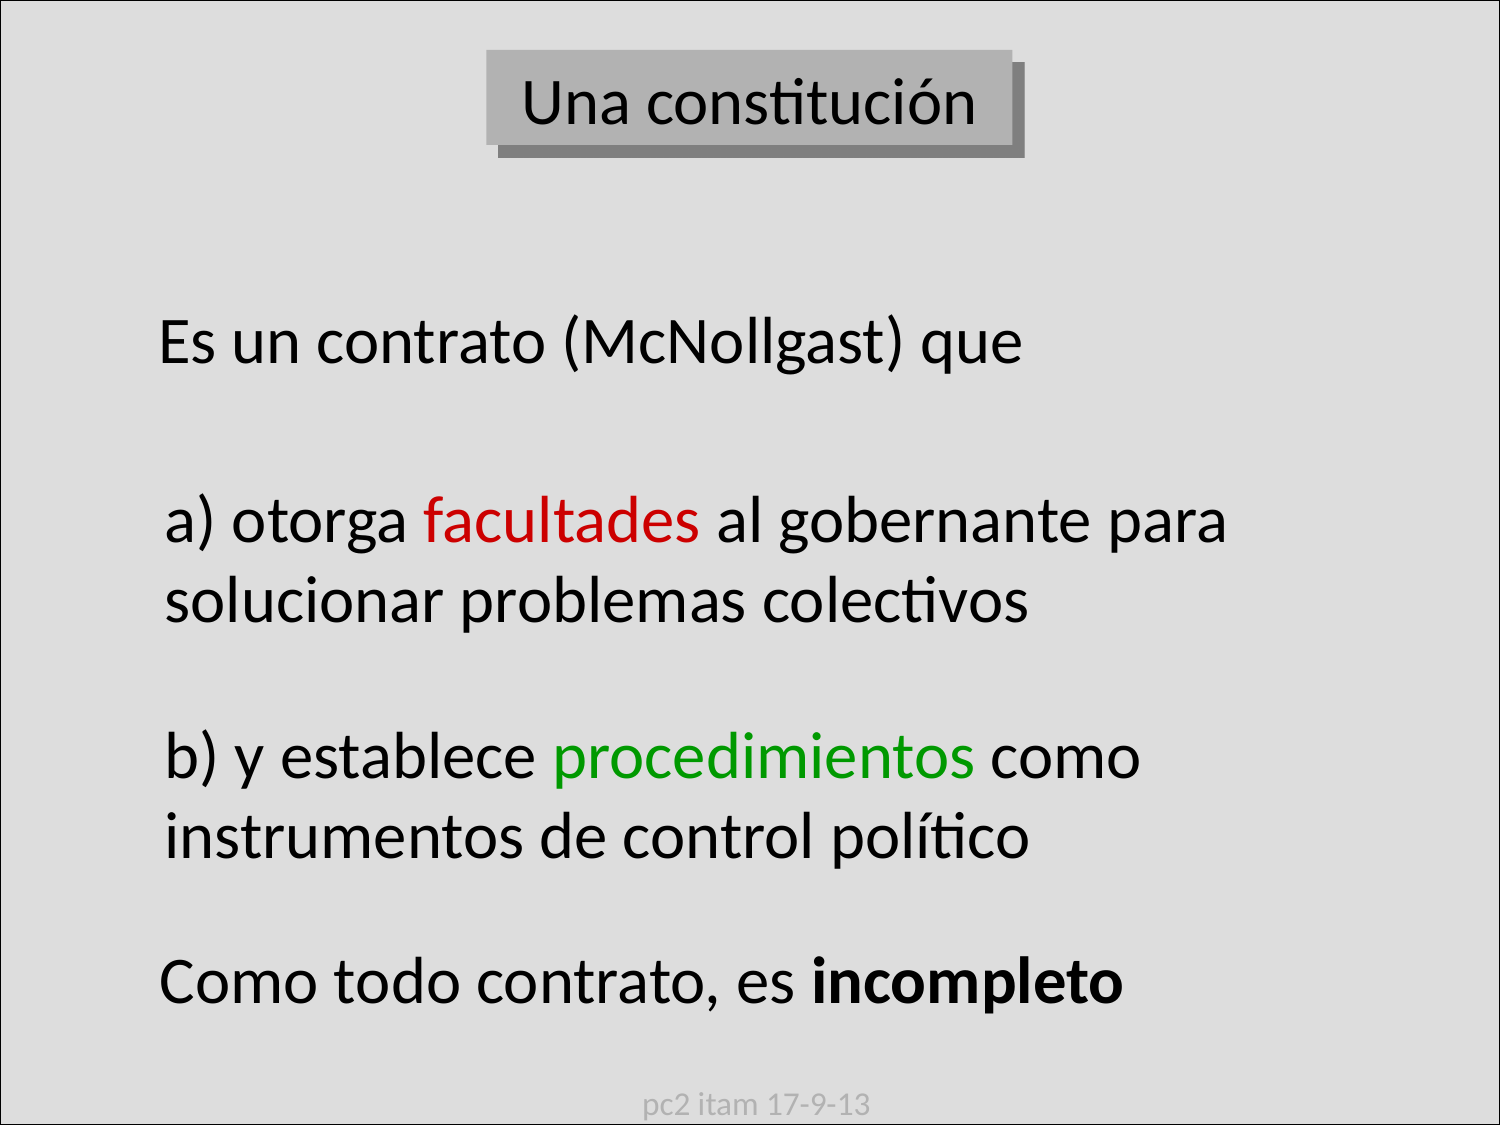

Una constitución
Es un contrato (McNollgast) que
a) otorga facultades al gobernante para solucionar problemas colectivos
b) y establece procedimientos como instrumentos de control político
Como todo contrato, es incompleto